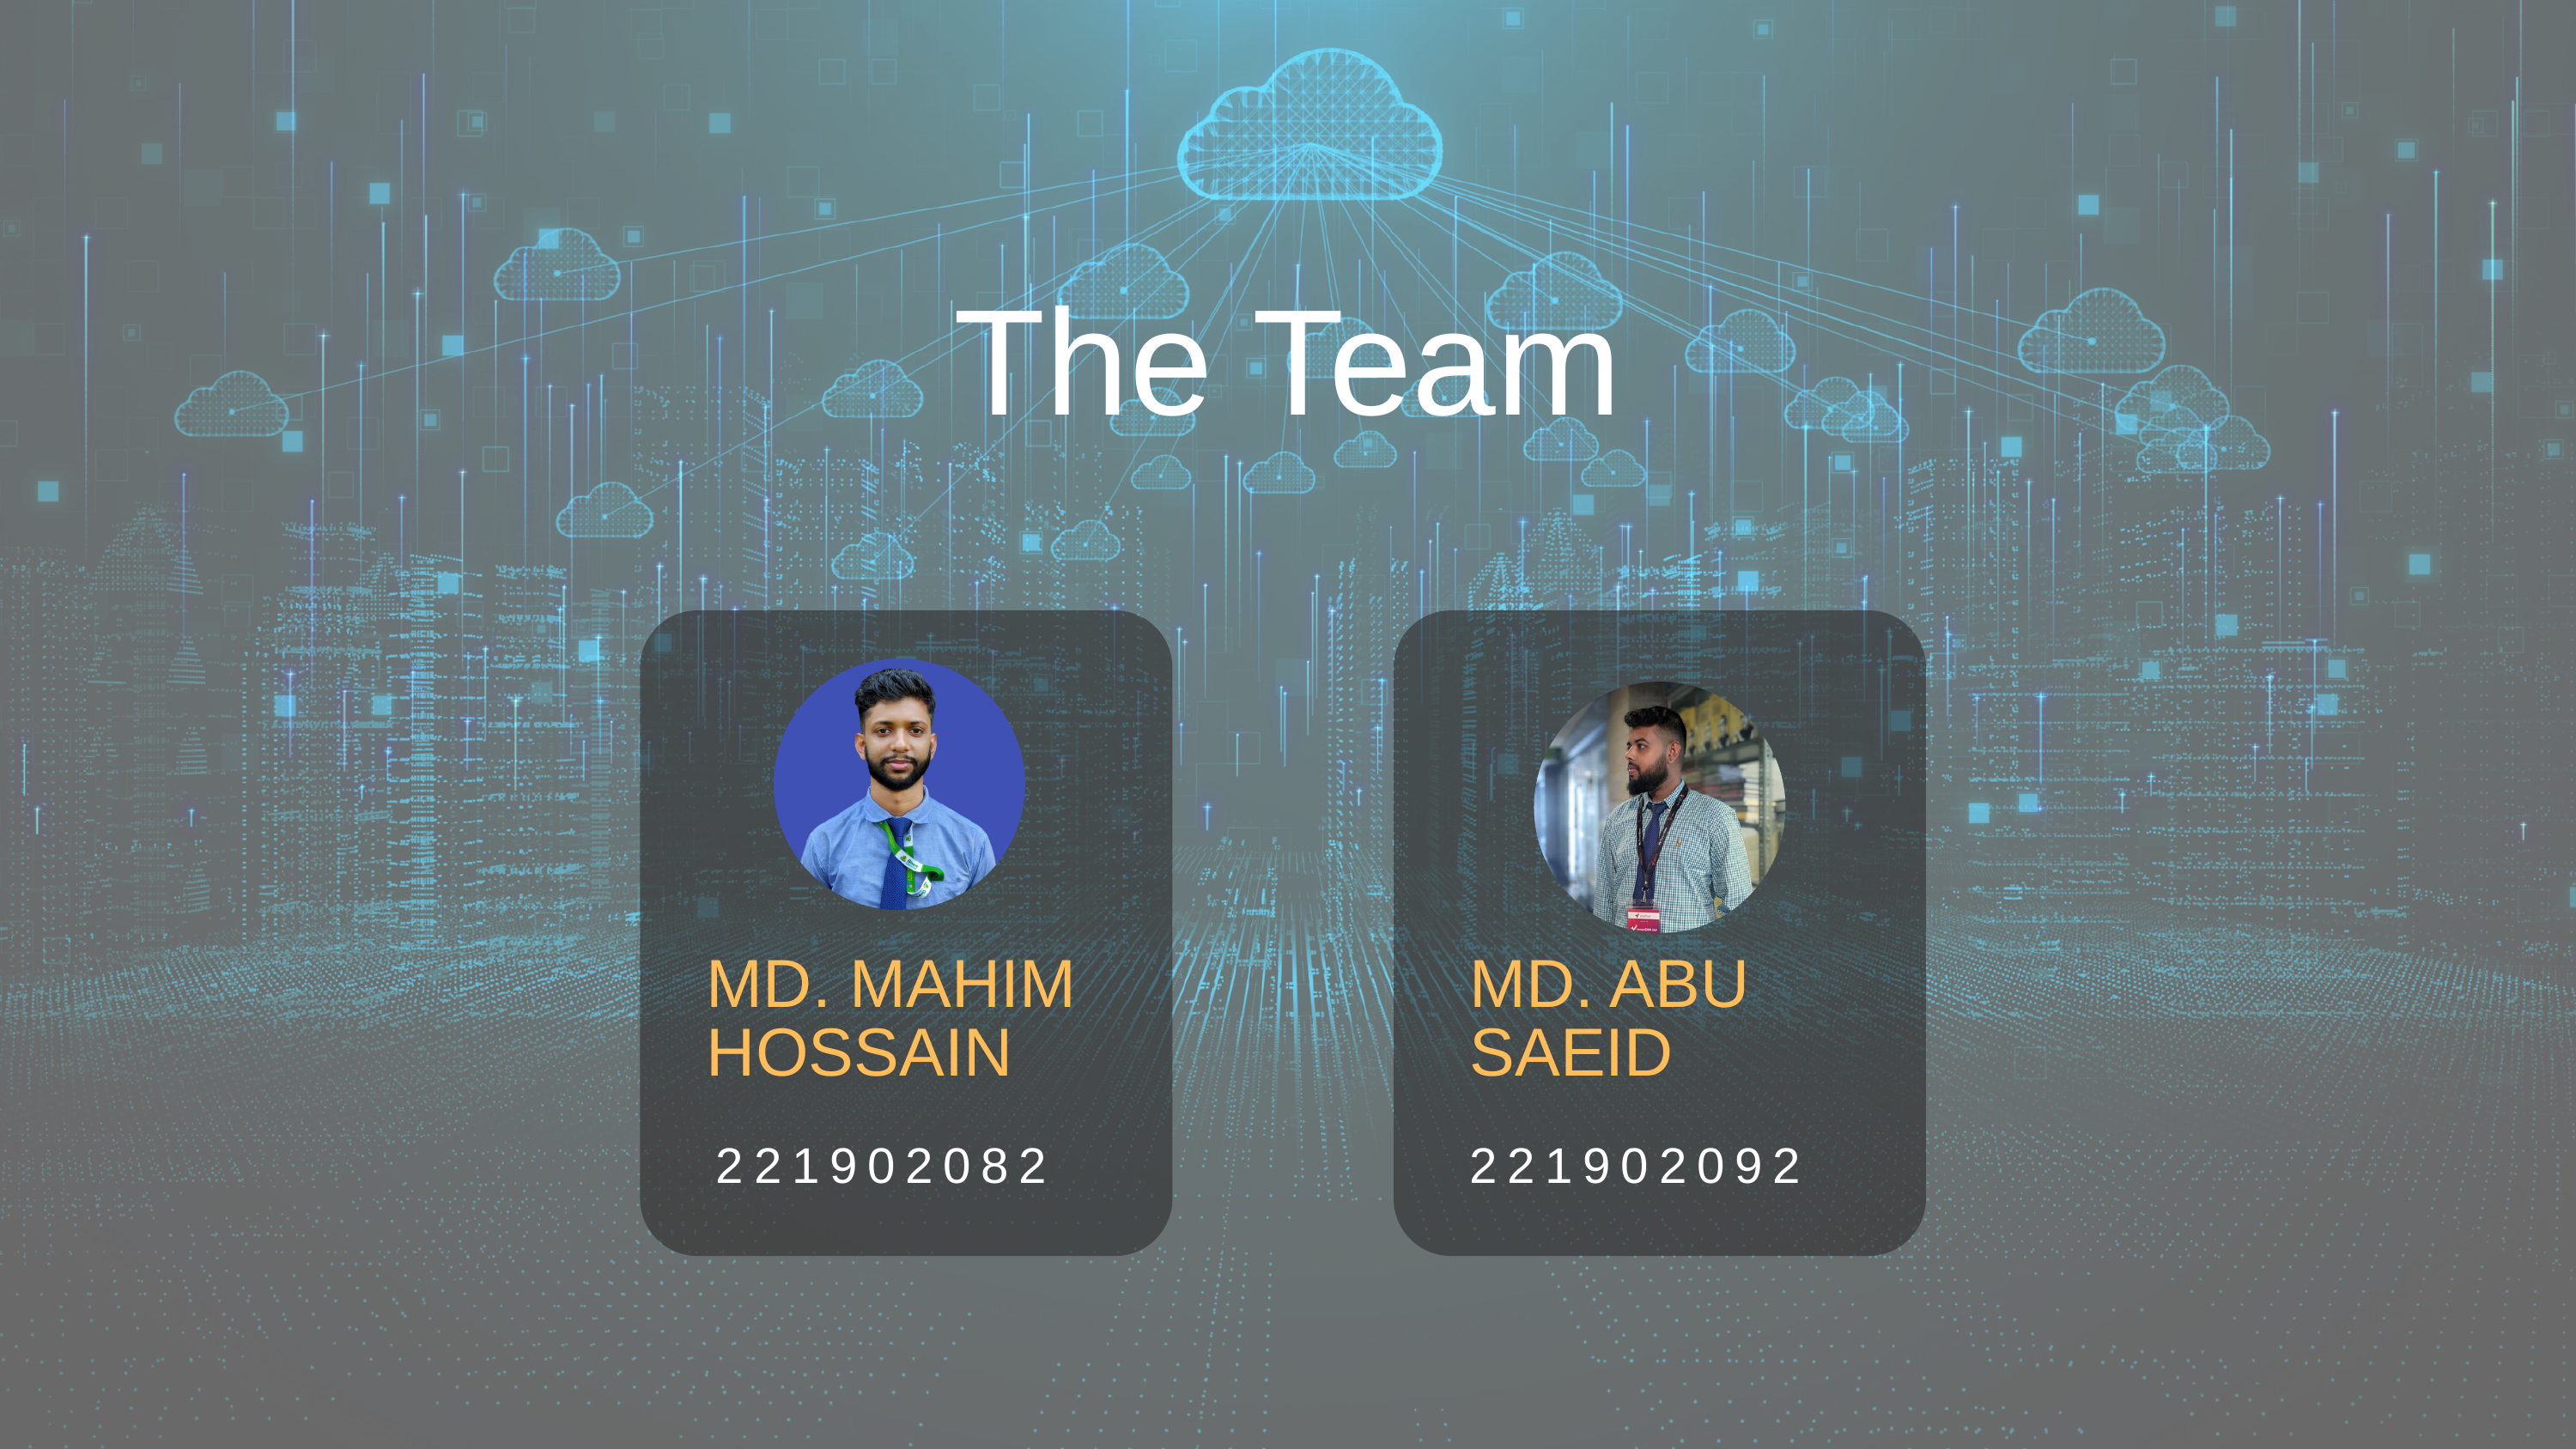

The Team

MD. MAHIM HOSSAIN
MD. ABU SAEID
221902082
221902092